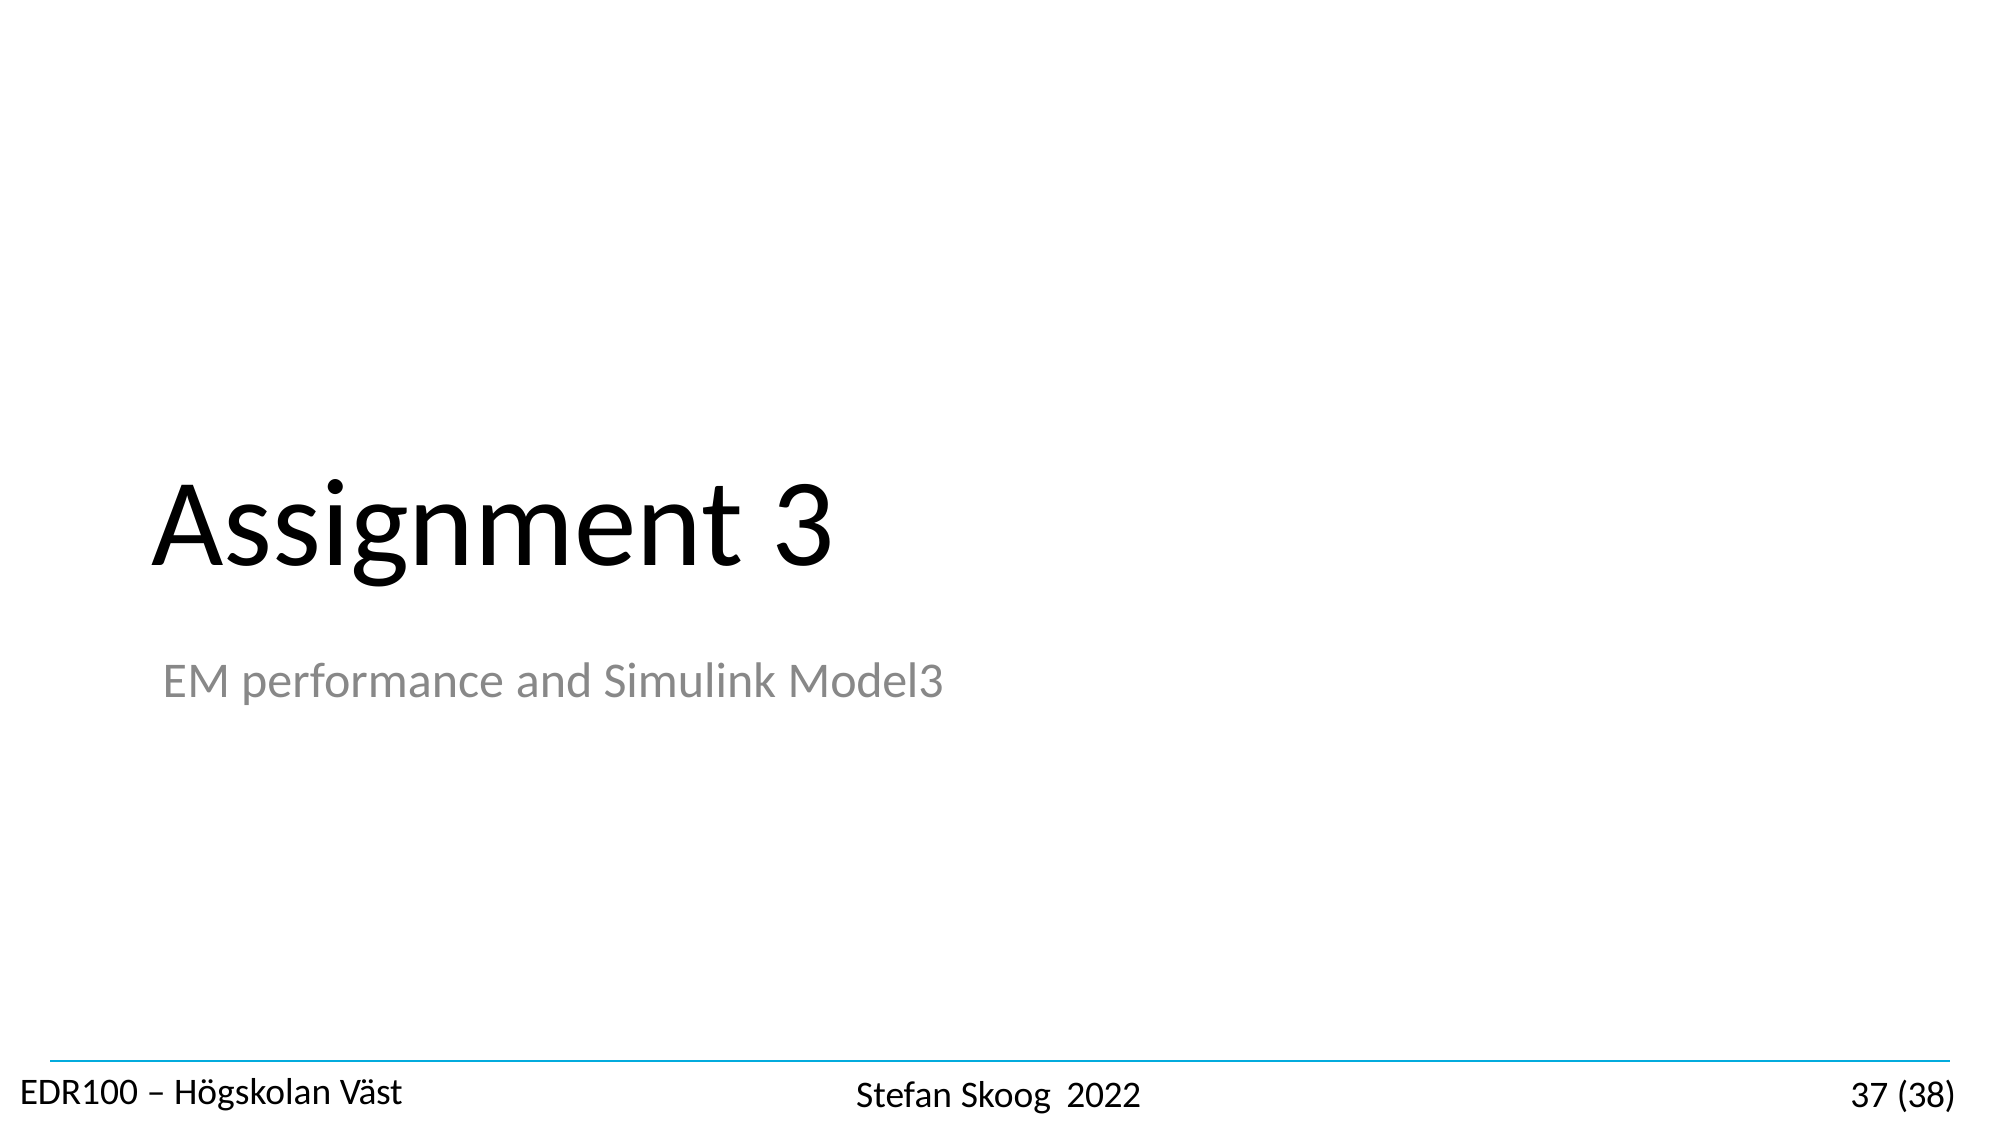

# Assignment 3
EM performance and Simulink Model3
EDR100 – Högskolan Väst
Stefan Skoog 2022
37 (38)